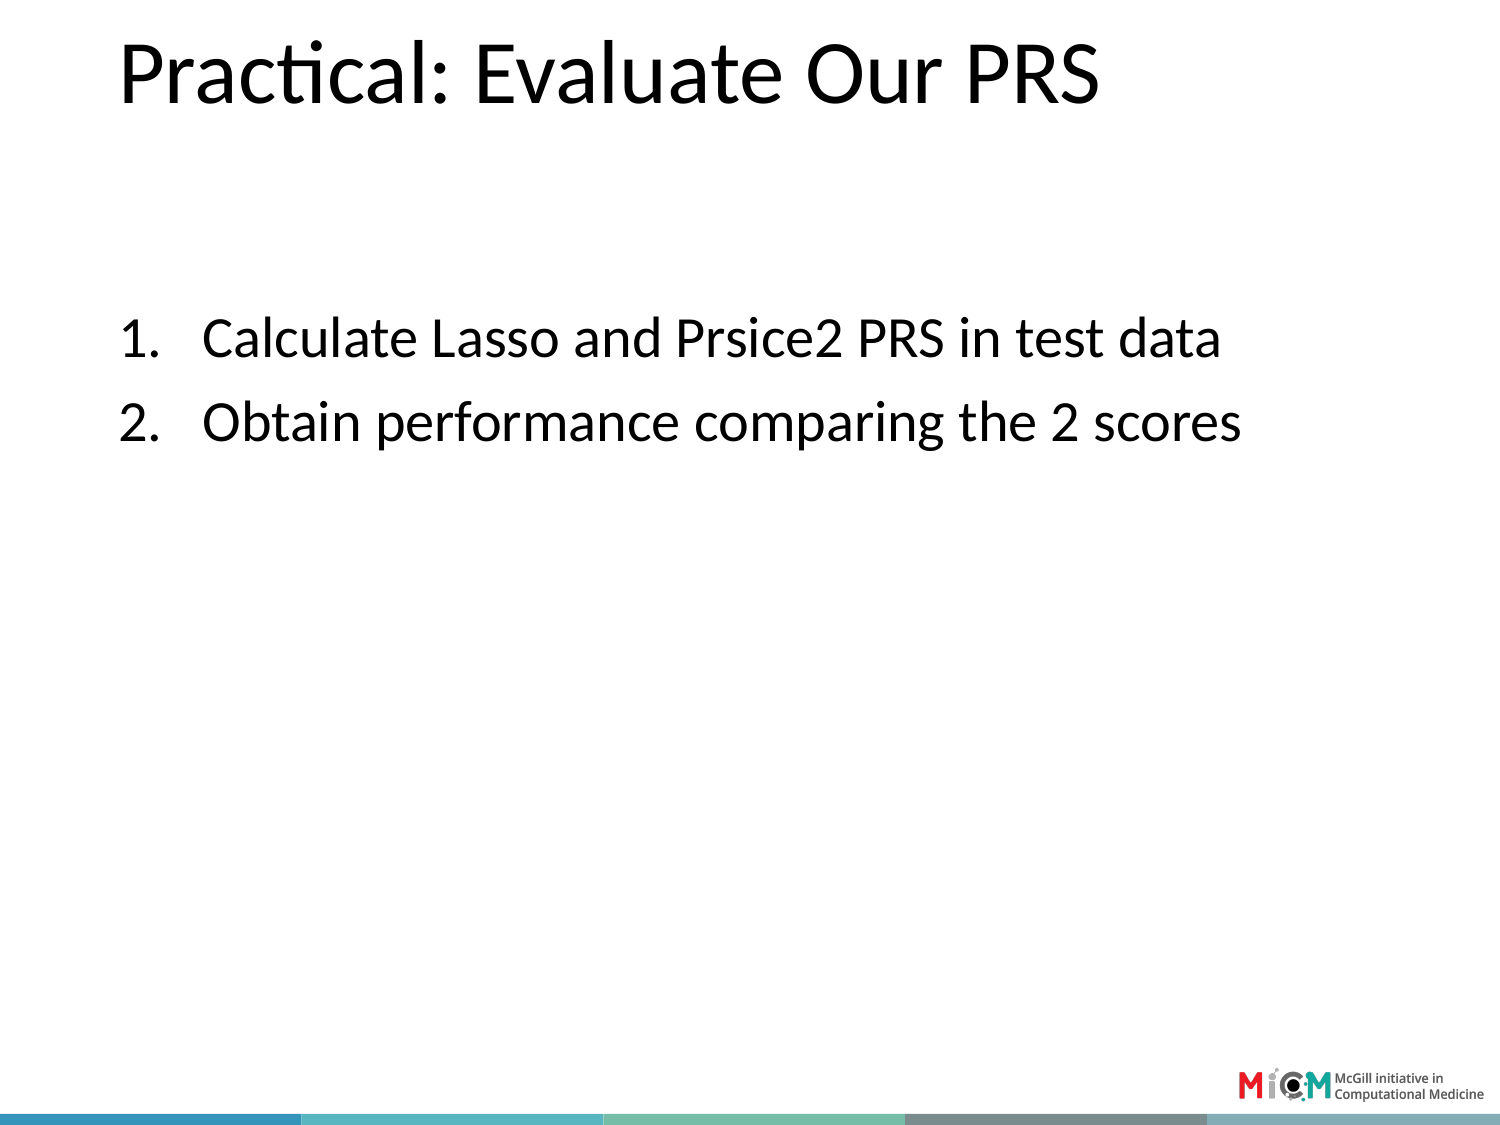

# Practical: Evaluate Our PRS
Calculate Lasso and Prsice2 PRS in test data
Obtain performance comparing the 2 scores